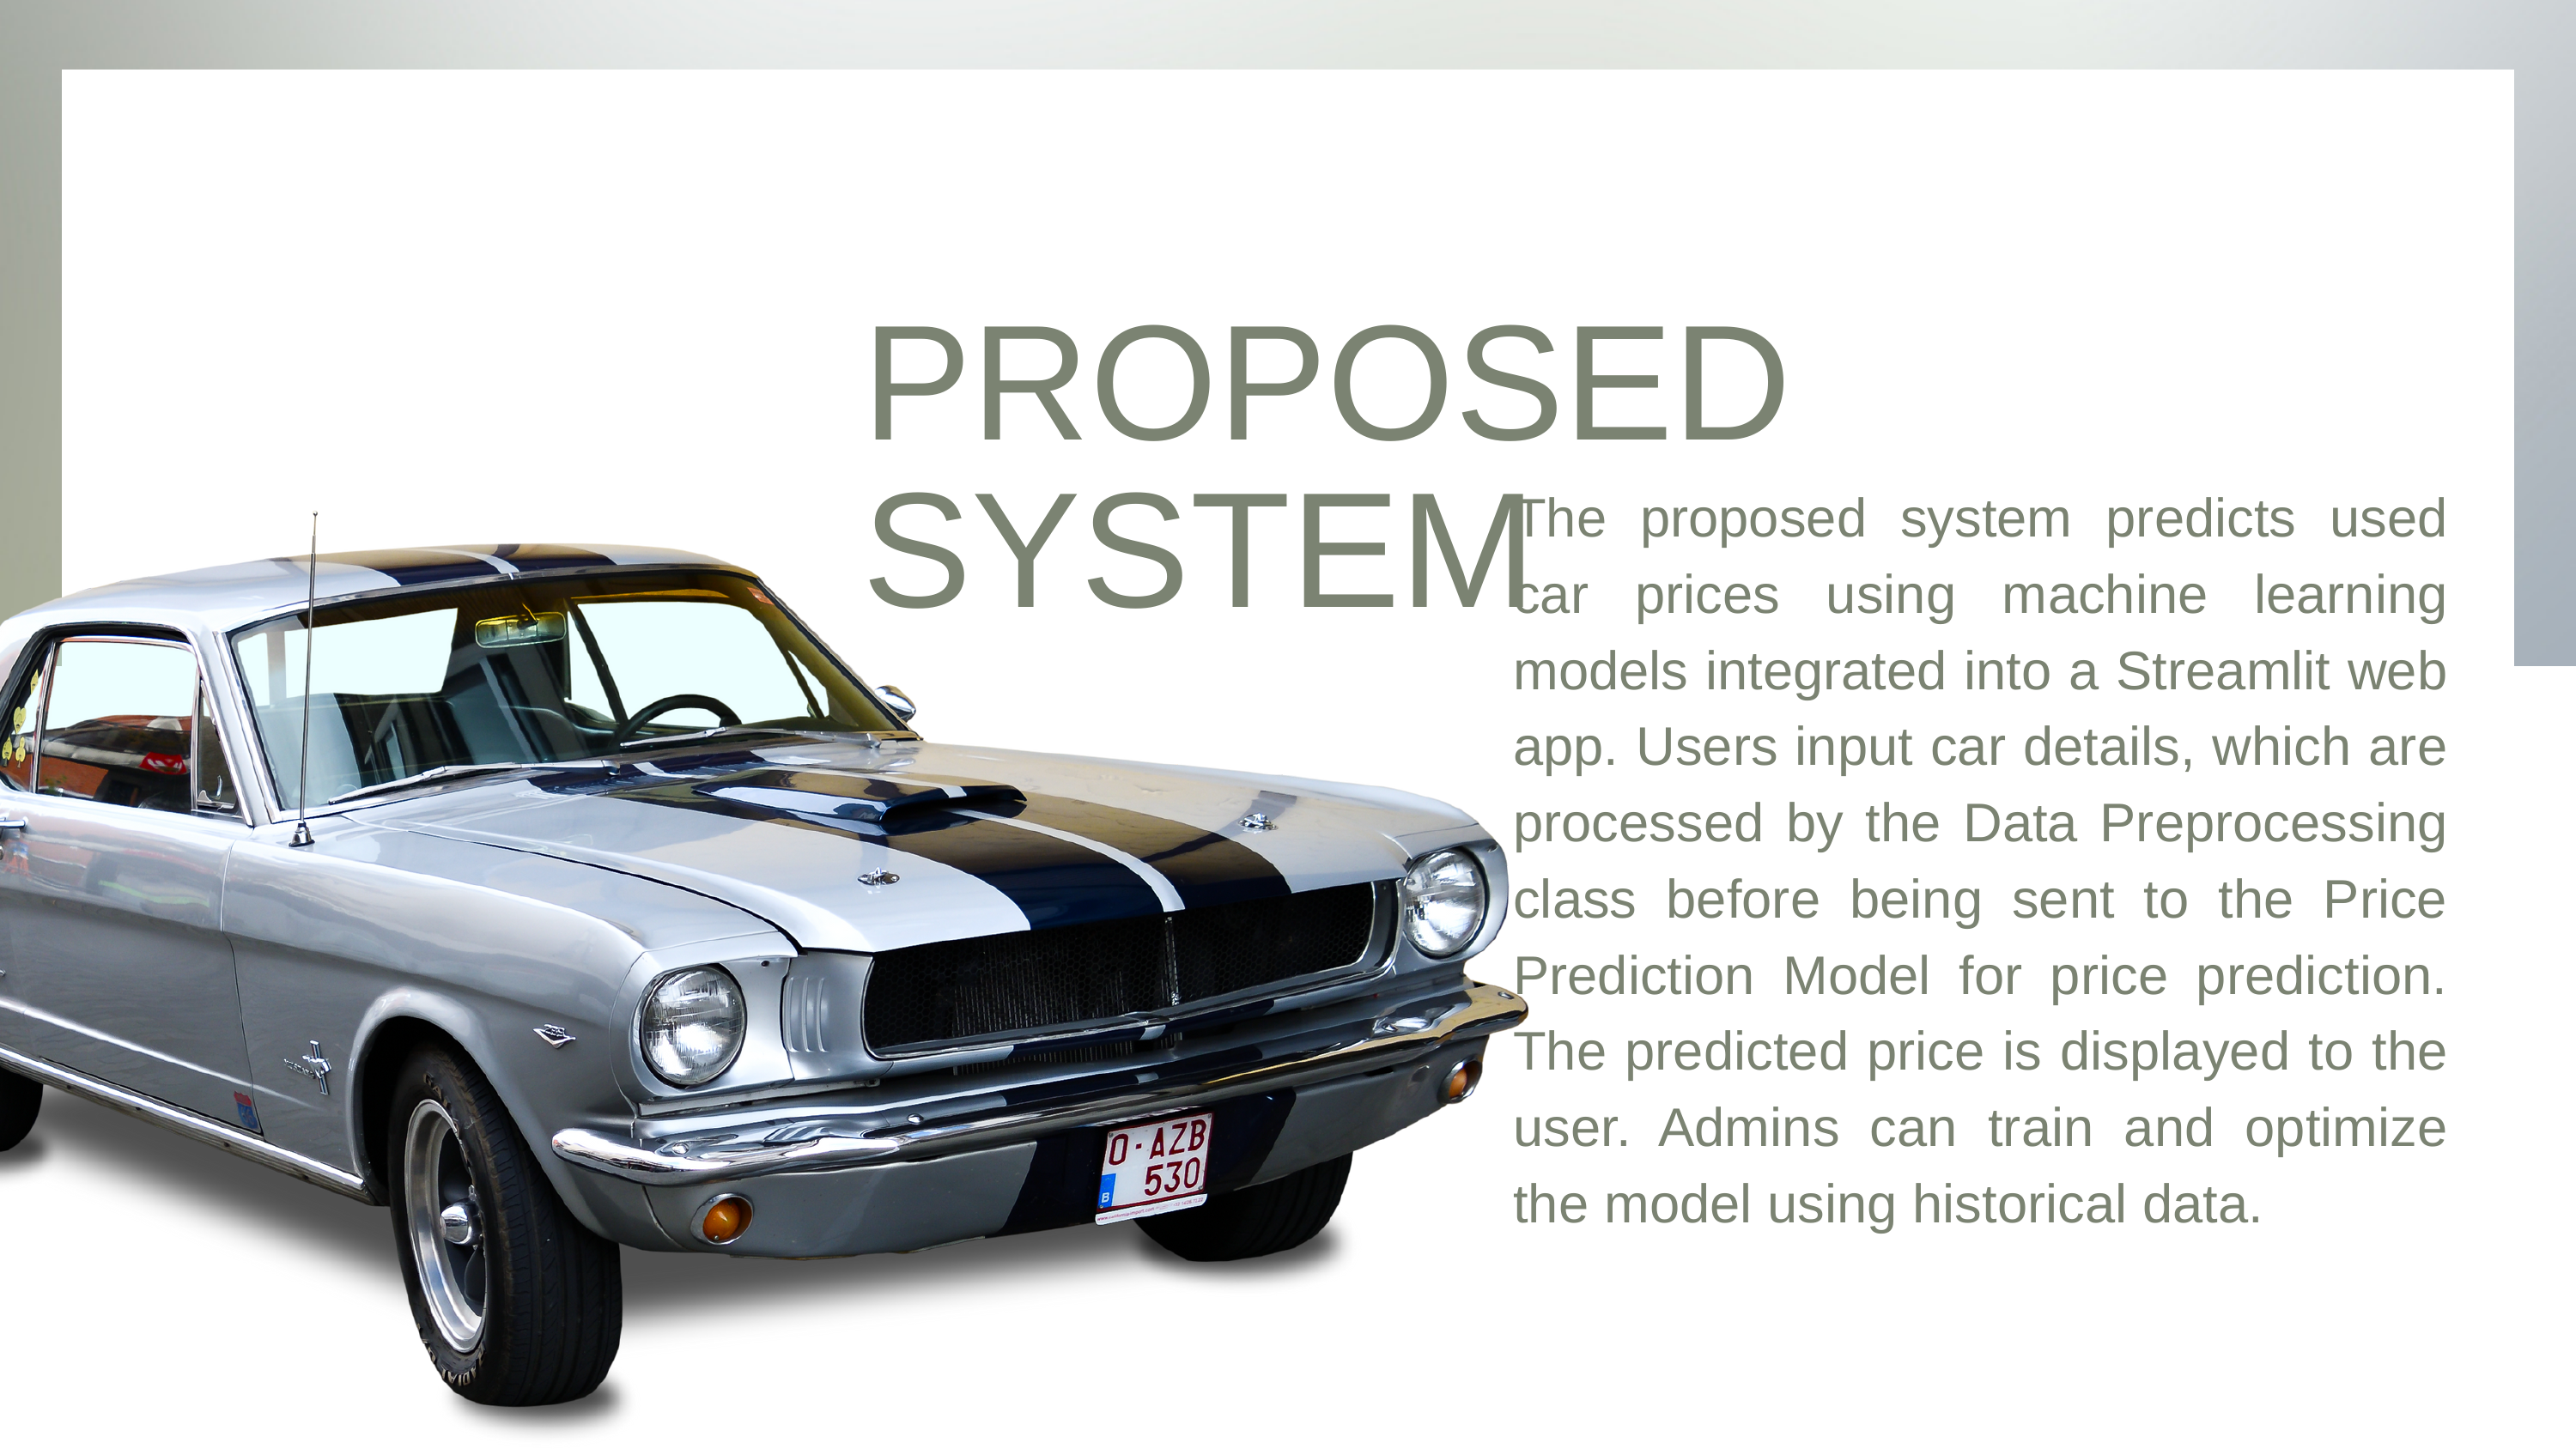

PROPOSED SYSTEM
The proposed system predicts used car prices using machine learning models integrated into a Streamlit web app. Users input car details, which are processed by the Data Preprocessing class before being sent to the Price Prediction Model for price prediction. The predicted price is displayed to the user. Admins can train and optimize the model using historical data.